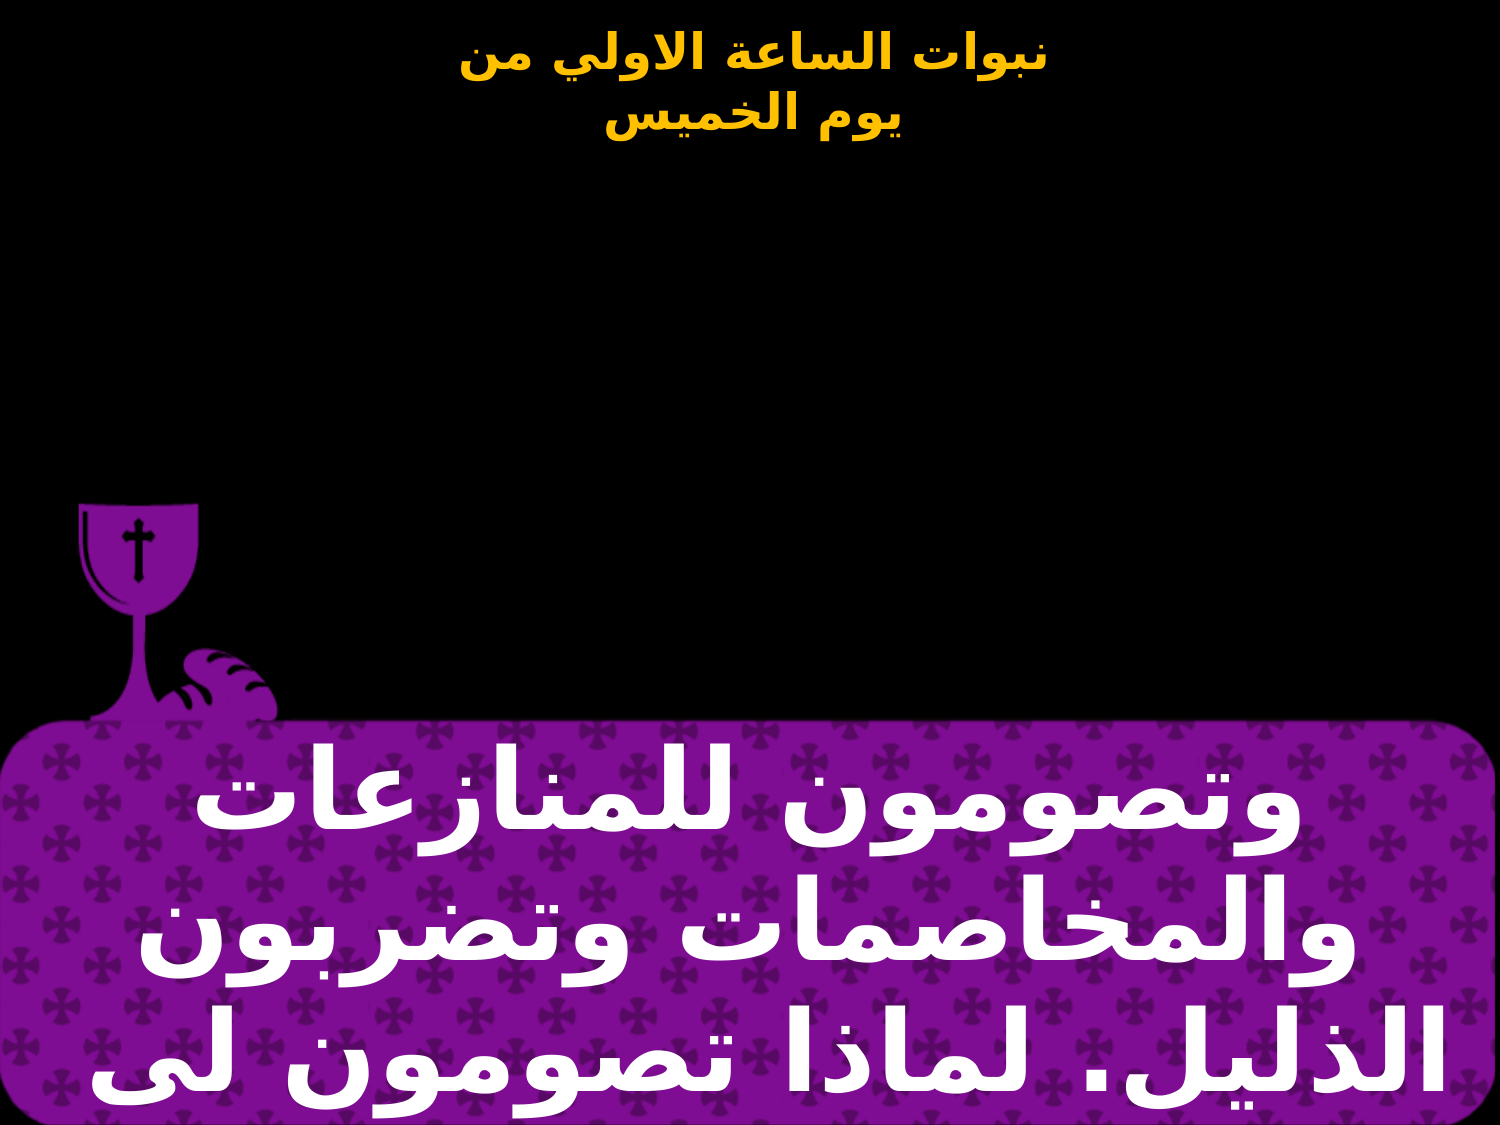

| وتصومون للمنازعات والمخاصمات وتضربون الذليل. لماذا تصومون لى |
| --- |